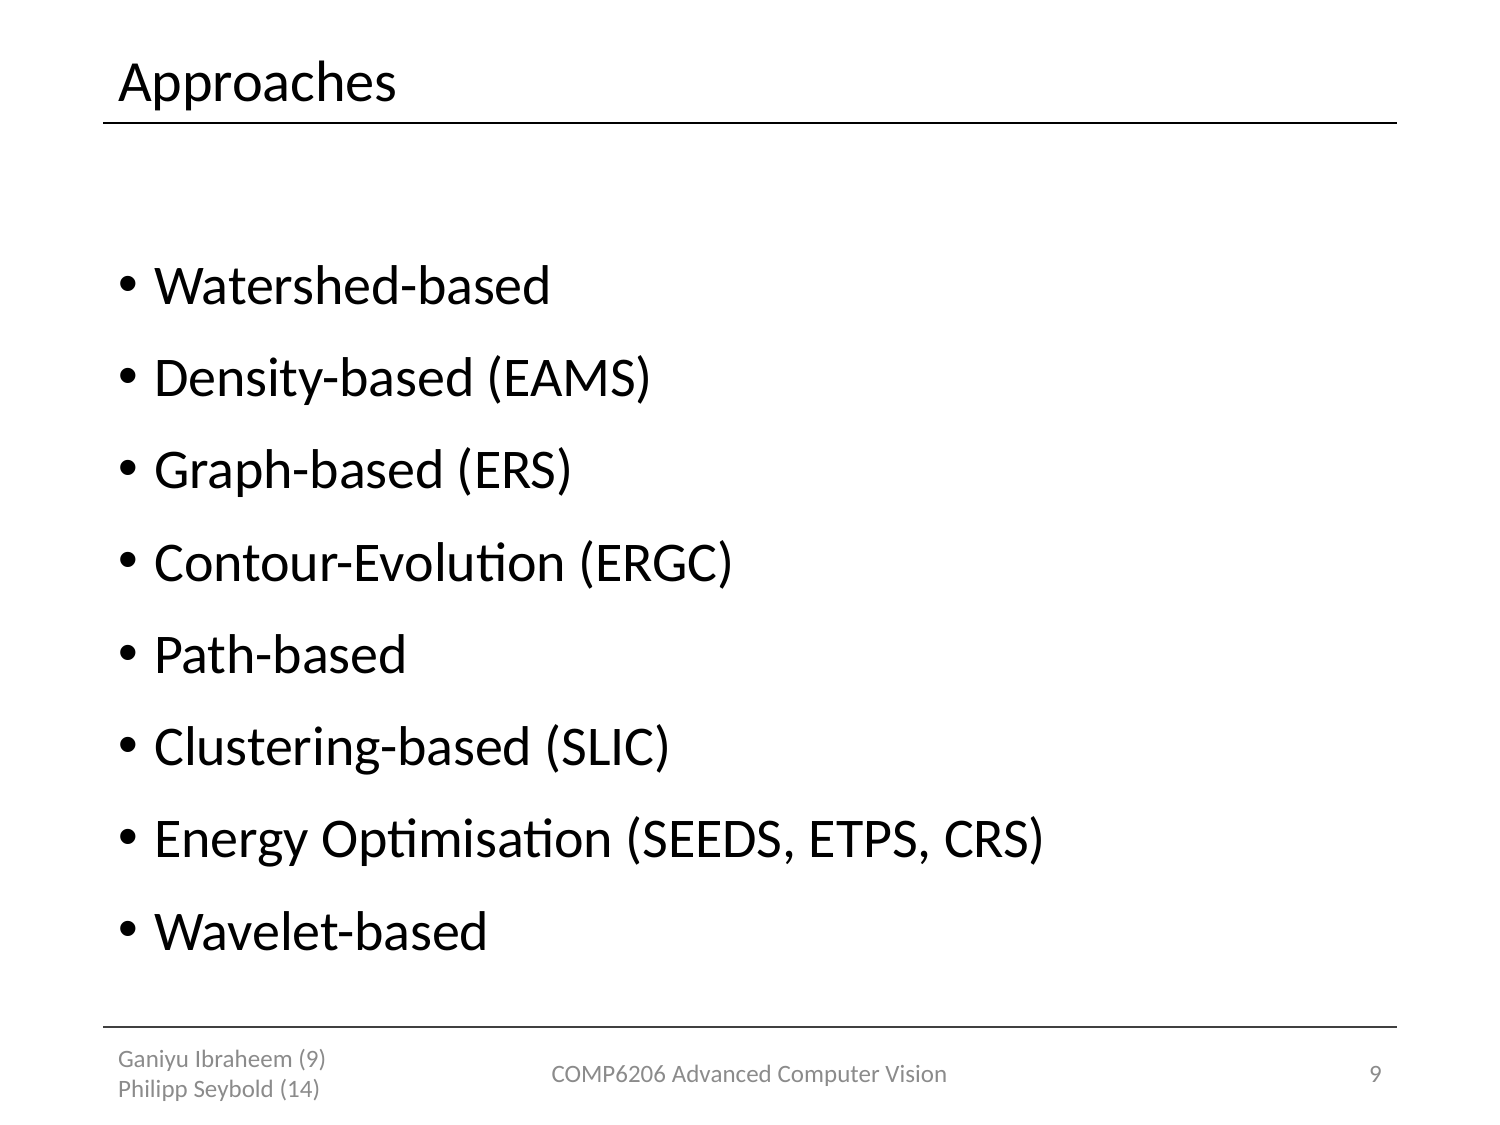

# Approaches
Watershed-based
Density-based (EAMS)
Graph-based (ERS)
Contour-Evolution (ERGC)
Path-based
Clustering-based (SLIC)
Energy Optimisation (SEEDS, ETPS, CRS)
Wavelet-based
Ganiyu Ibraheem (9)  Philipp Seybold (14)
COMP6206 Advanced Computer Vision
9